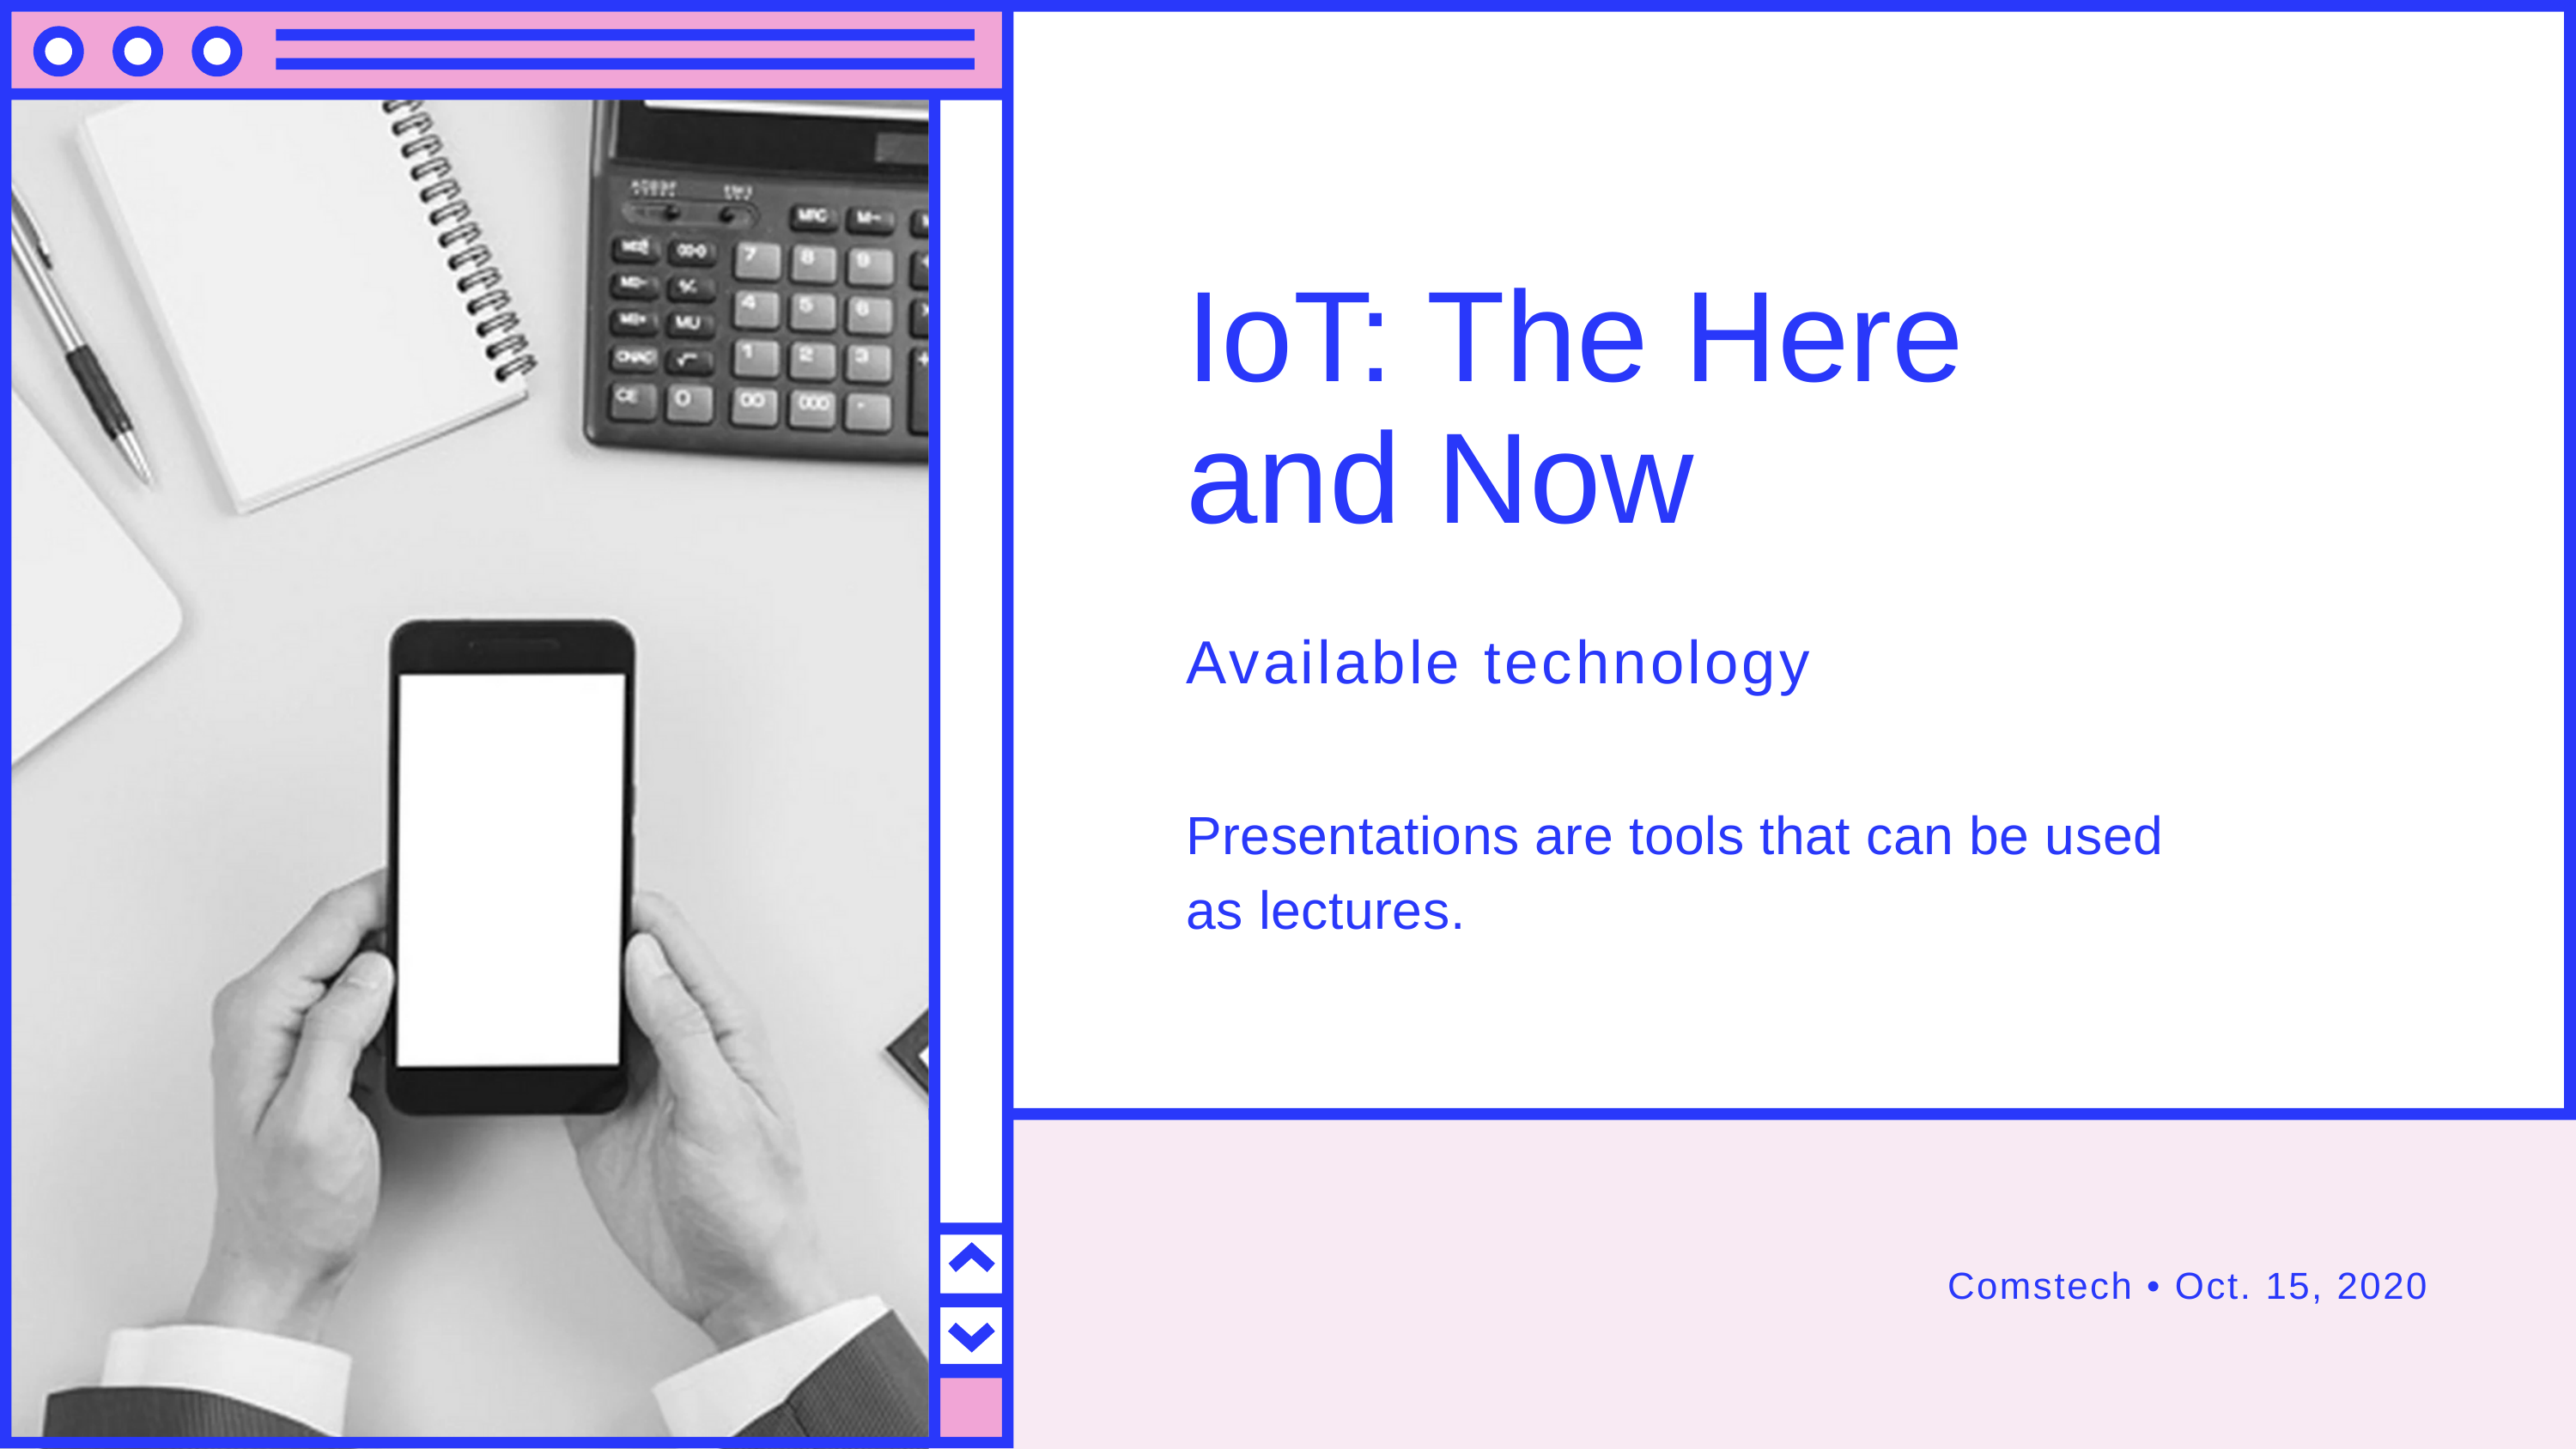

IoT: The Here
and Now
Available technology
Presentations are tools that can be used as lectures.

Comstech • Oct. 15, 2020